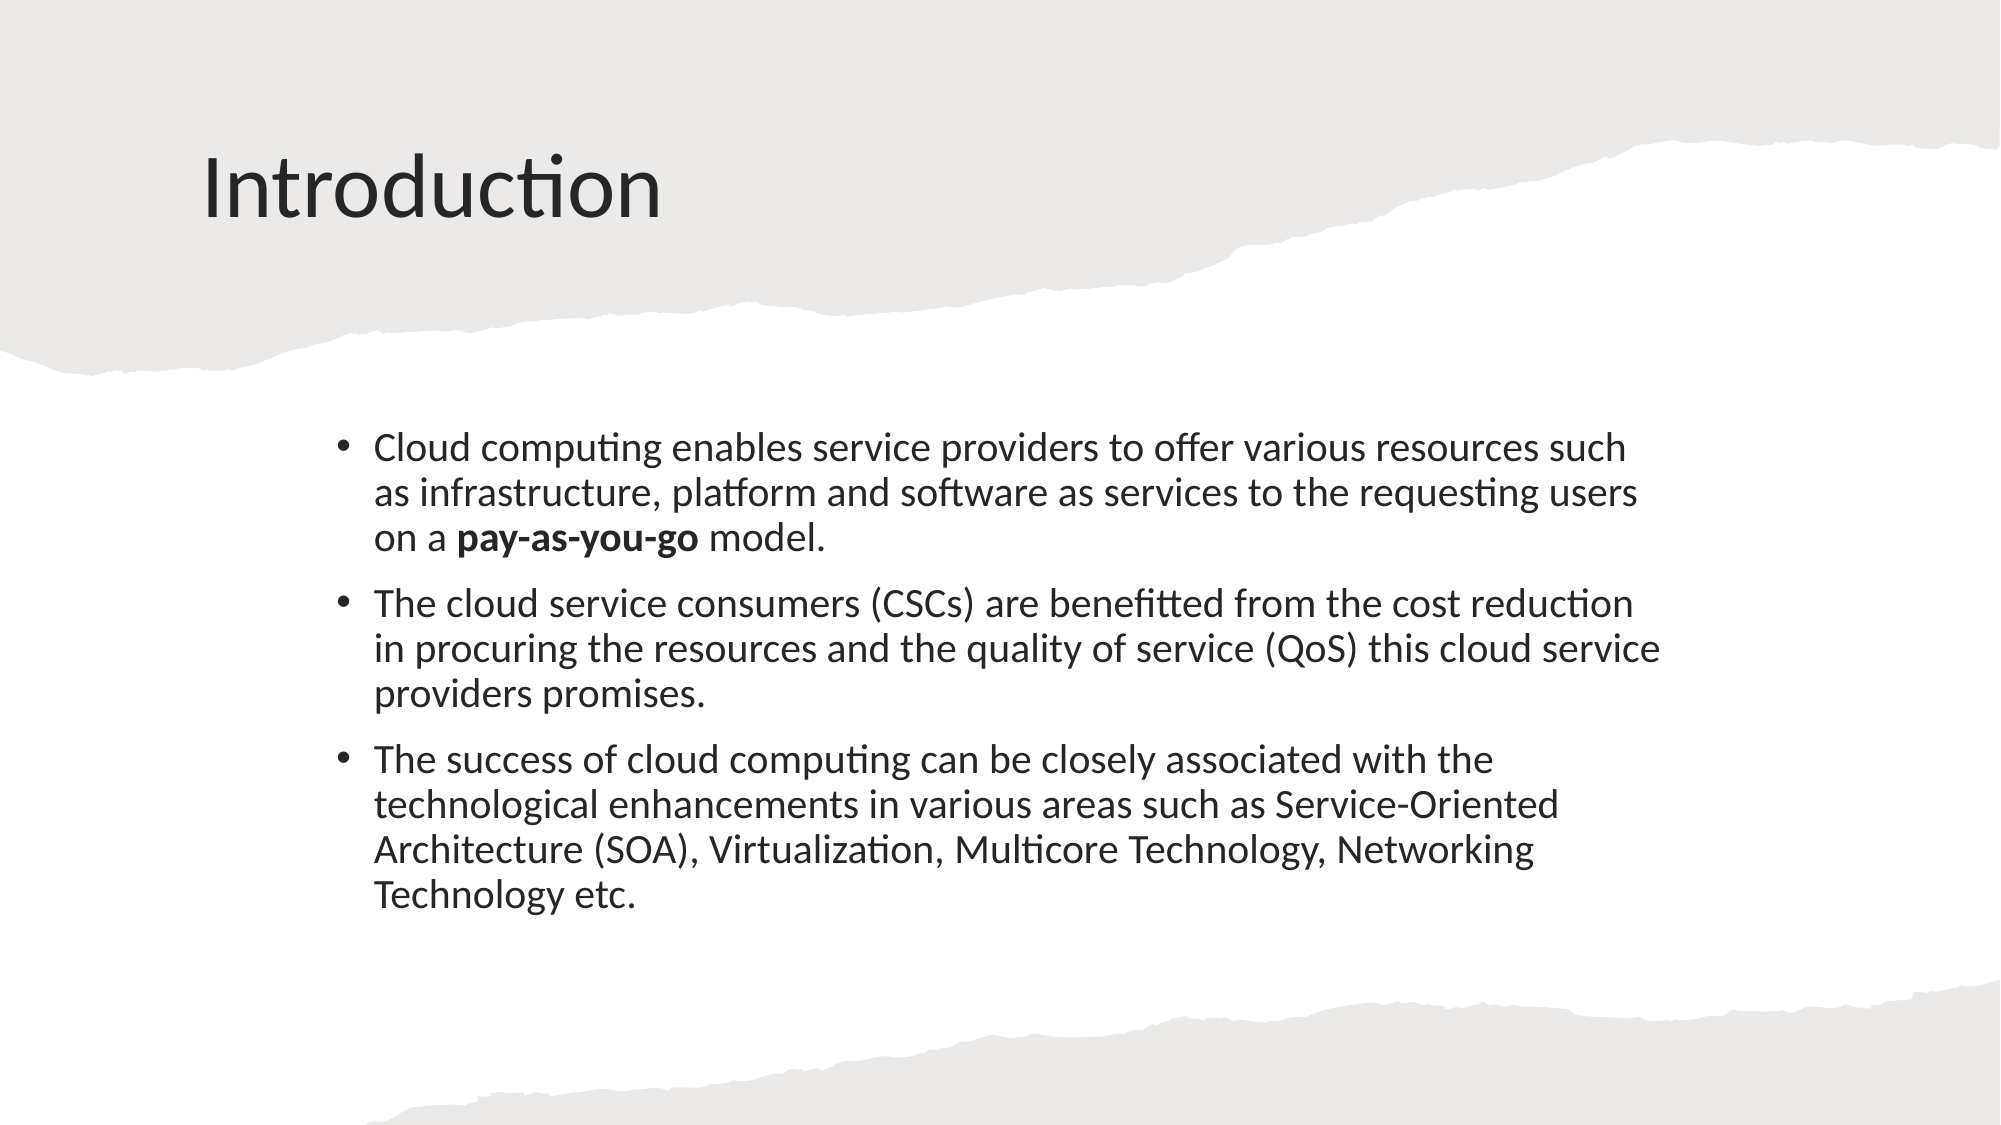

# Introduction
Cloud computing enables service providers to offer various resources such as infrastructure, platform and software as services to the requesting users on a pay-as-you-go model.
The cloud service consumers (CSCs) are benefitted from the cost reduction in procuring the resources and the quality of service (QoS) this cloud service providers promises.
The success of cloud computing can be closely associated with the technological enhancements in various areas such as Service-Oriented Architecture (SOA), Virtualization, Multicore Technology, Networking Technology etc.